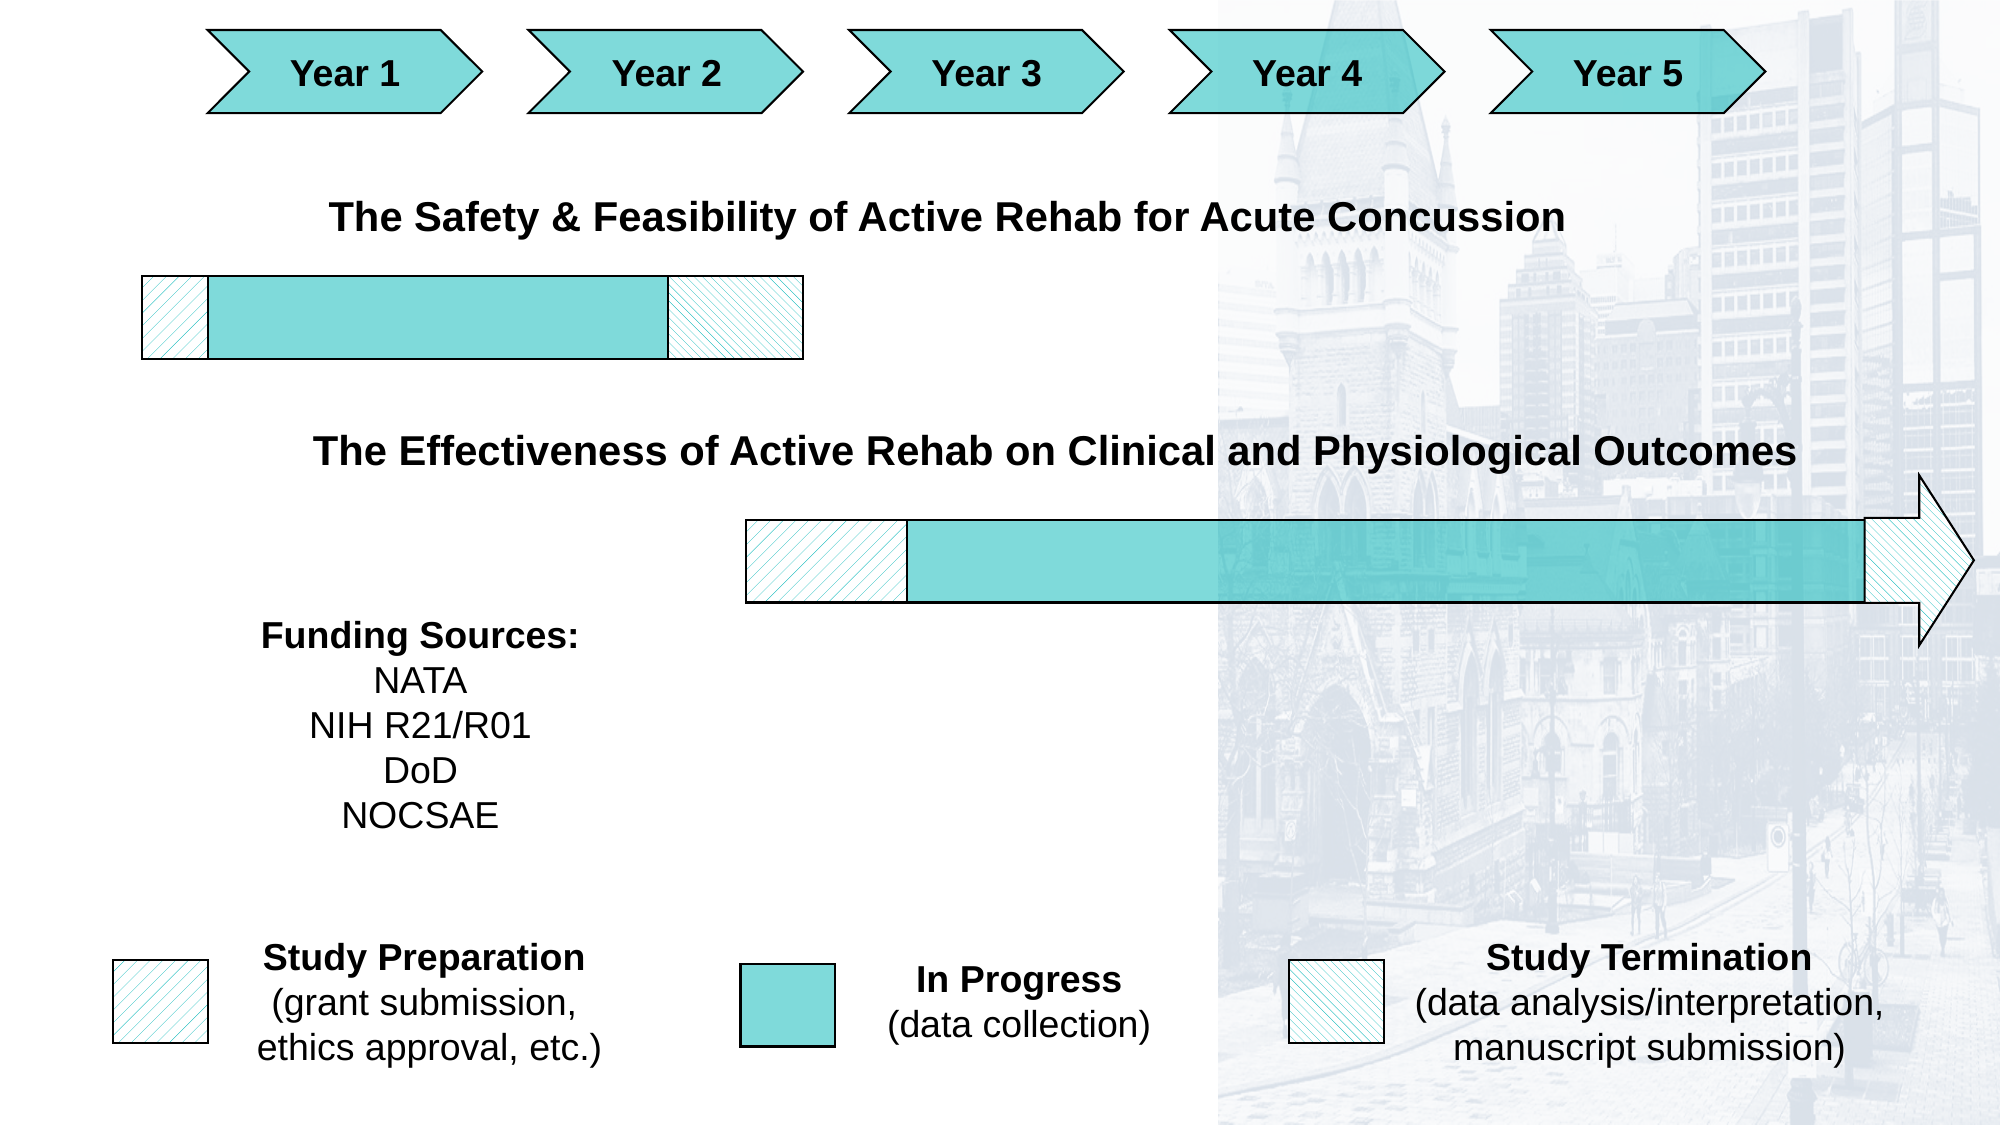

Year 1
Year 2
Year 3
Year 4
Year 5
The Safety & Feasibility of Active Rehab for Acute Concussion

The Effectiveness of Active Rehab on Clinical and Physiological Outcomes

Funding Sources:
NATA
NIH R21/R01
DoD
NOCSAE

Study Preparation
(grant submission,
ethics approval, etc.)
Study Termination
(data analysis/interpretation, manuscript submission)
In Progress
(data collection)